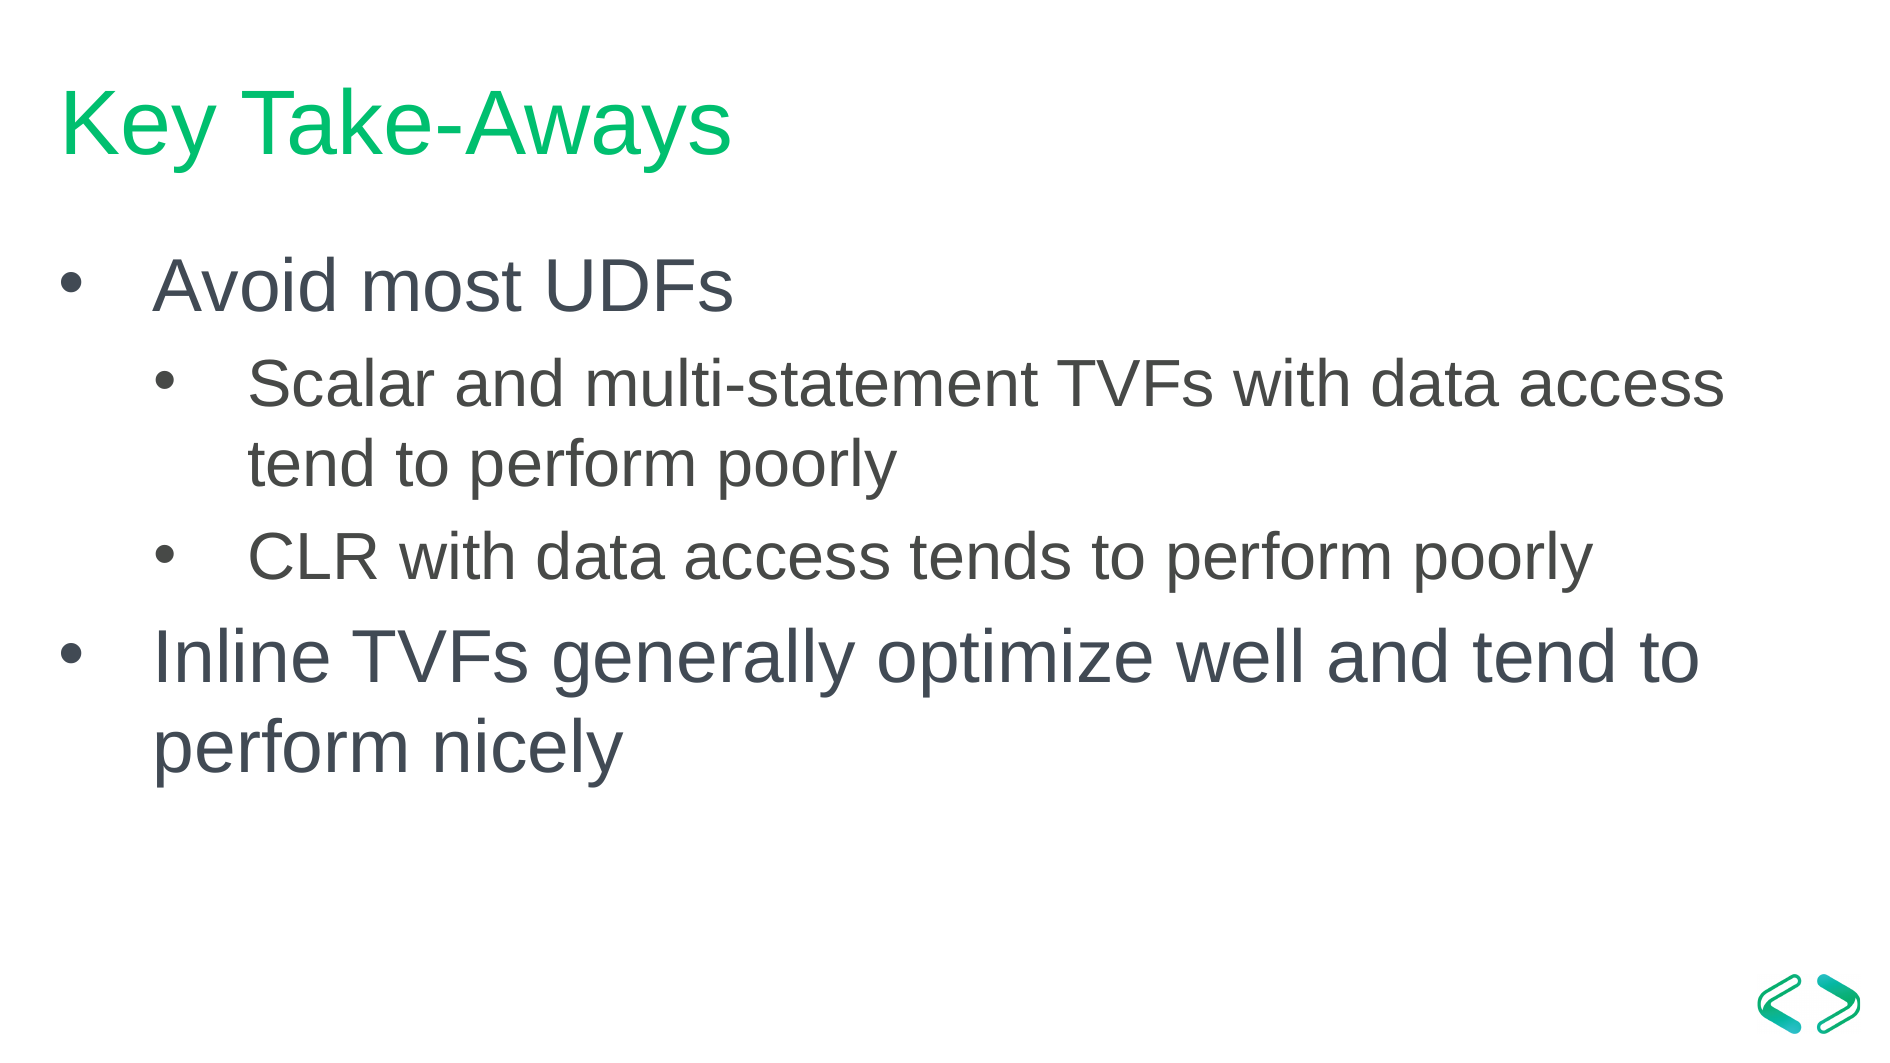

# Key Take-Aways
Avoid most UDFs
Scalar and multi-statement TVFs with data access tend to perform poorly
CLR with data access tends to perform poorly
Inline TVFs generally optimize well and tend to perform nicely